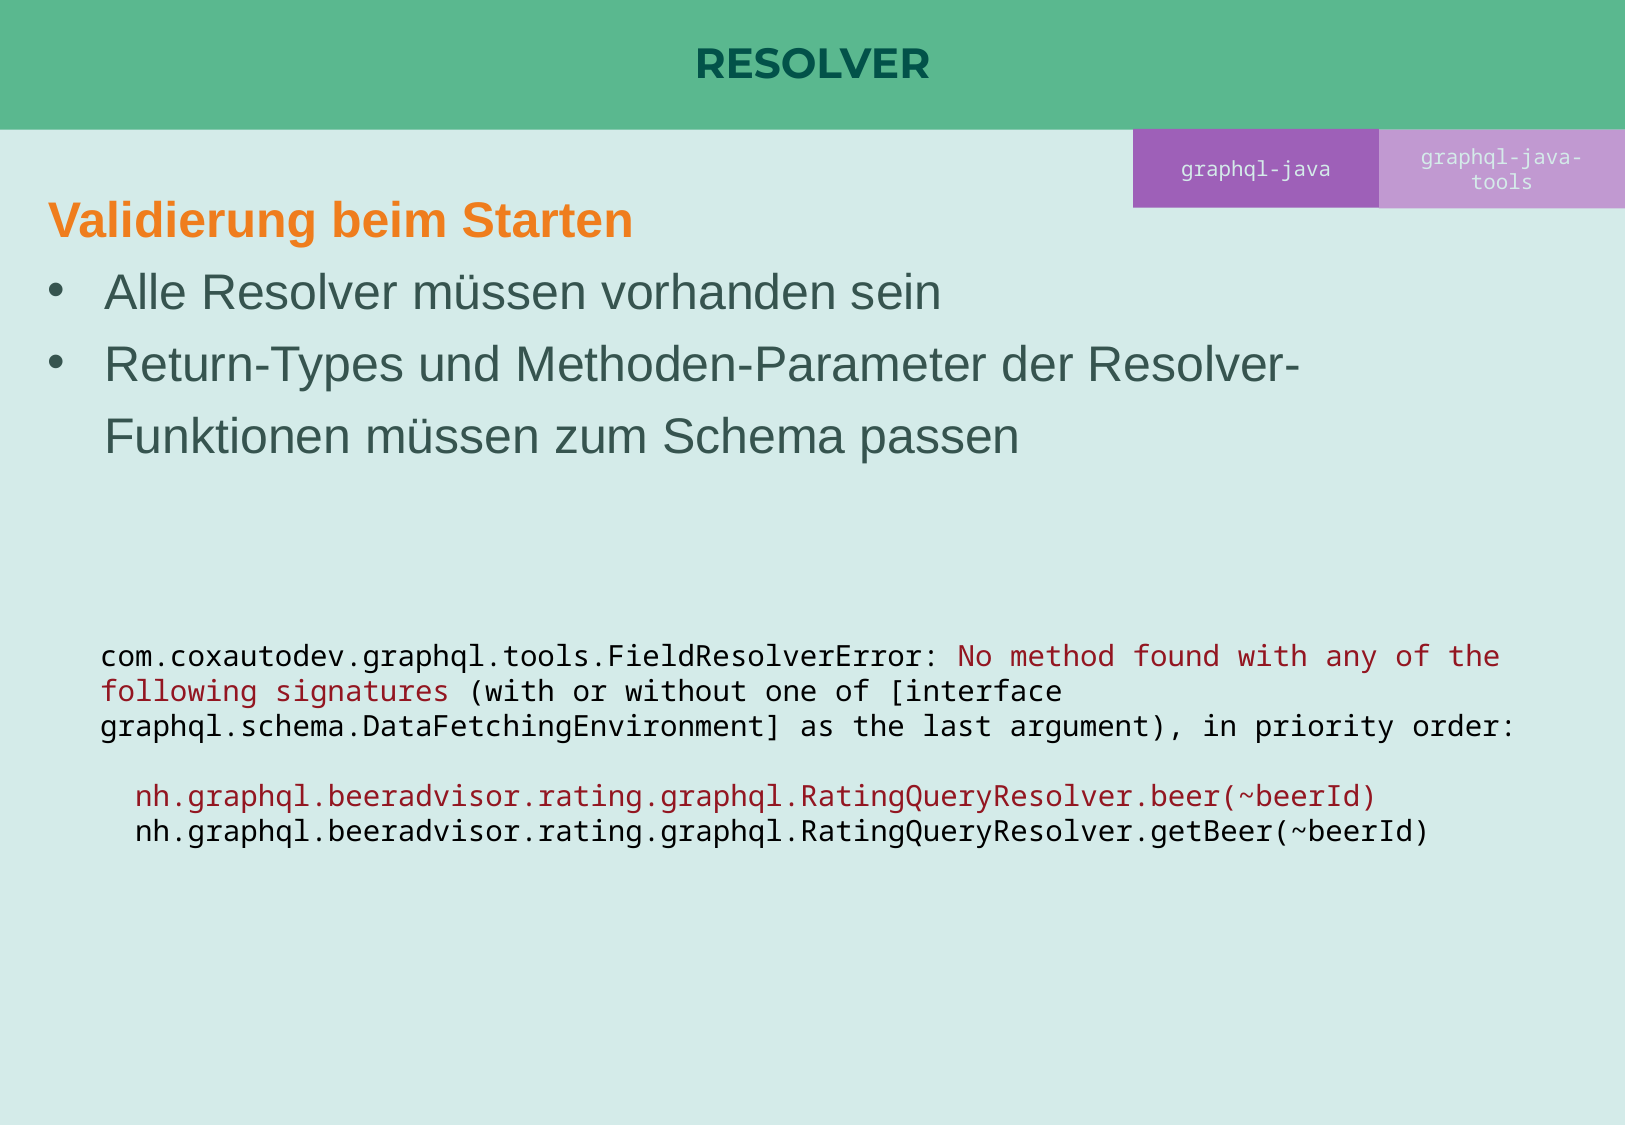

# Resolver
graphql-java
graphql-java-tools
Validierung beim Starten
Alle Resolver müssen vorhanden sein
Return-Types und Methoden-Parameter der Resolver-Funktionen müssen zum Schema passen
com.coxautodev.graphql.tools.FieldResolverError: No method found with any of the following signatures (with or without one of [interface graphql.schema.DataFetchingEnvironment] as the last argument), in priority order:

  nh.graphql.beeradvisor.rating.graphql.RatingQueryResolver.beer(~beerId)
  nh.graphql.beeradvisor.rating.graphql.RatingQueryResolver.getBeer(~beerId)